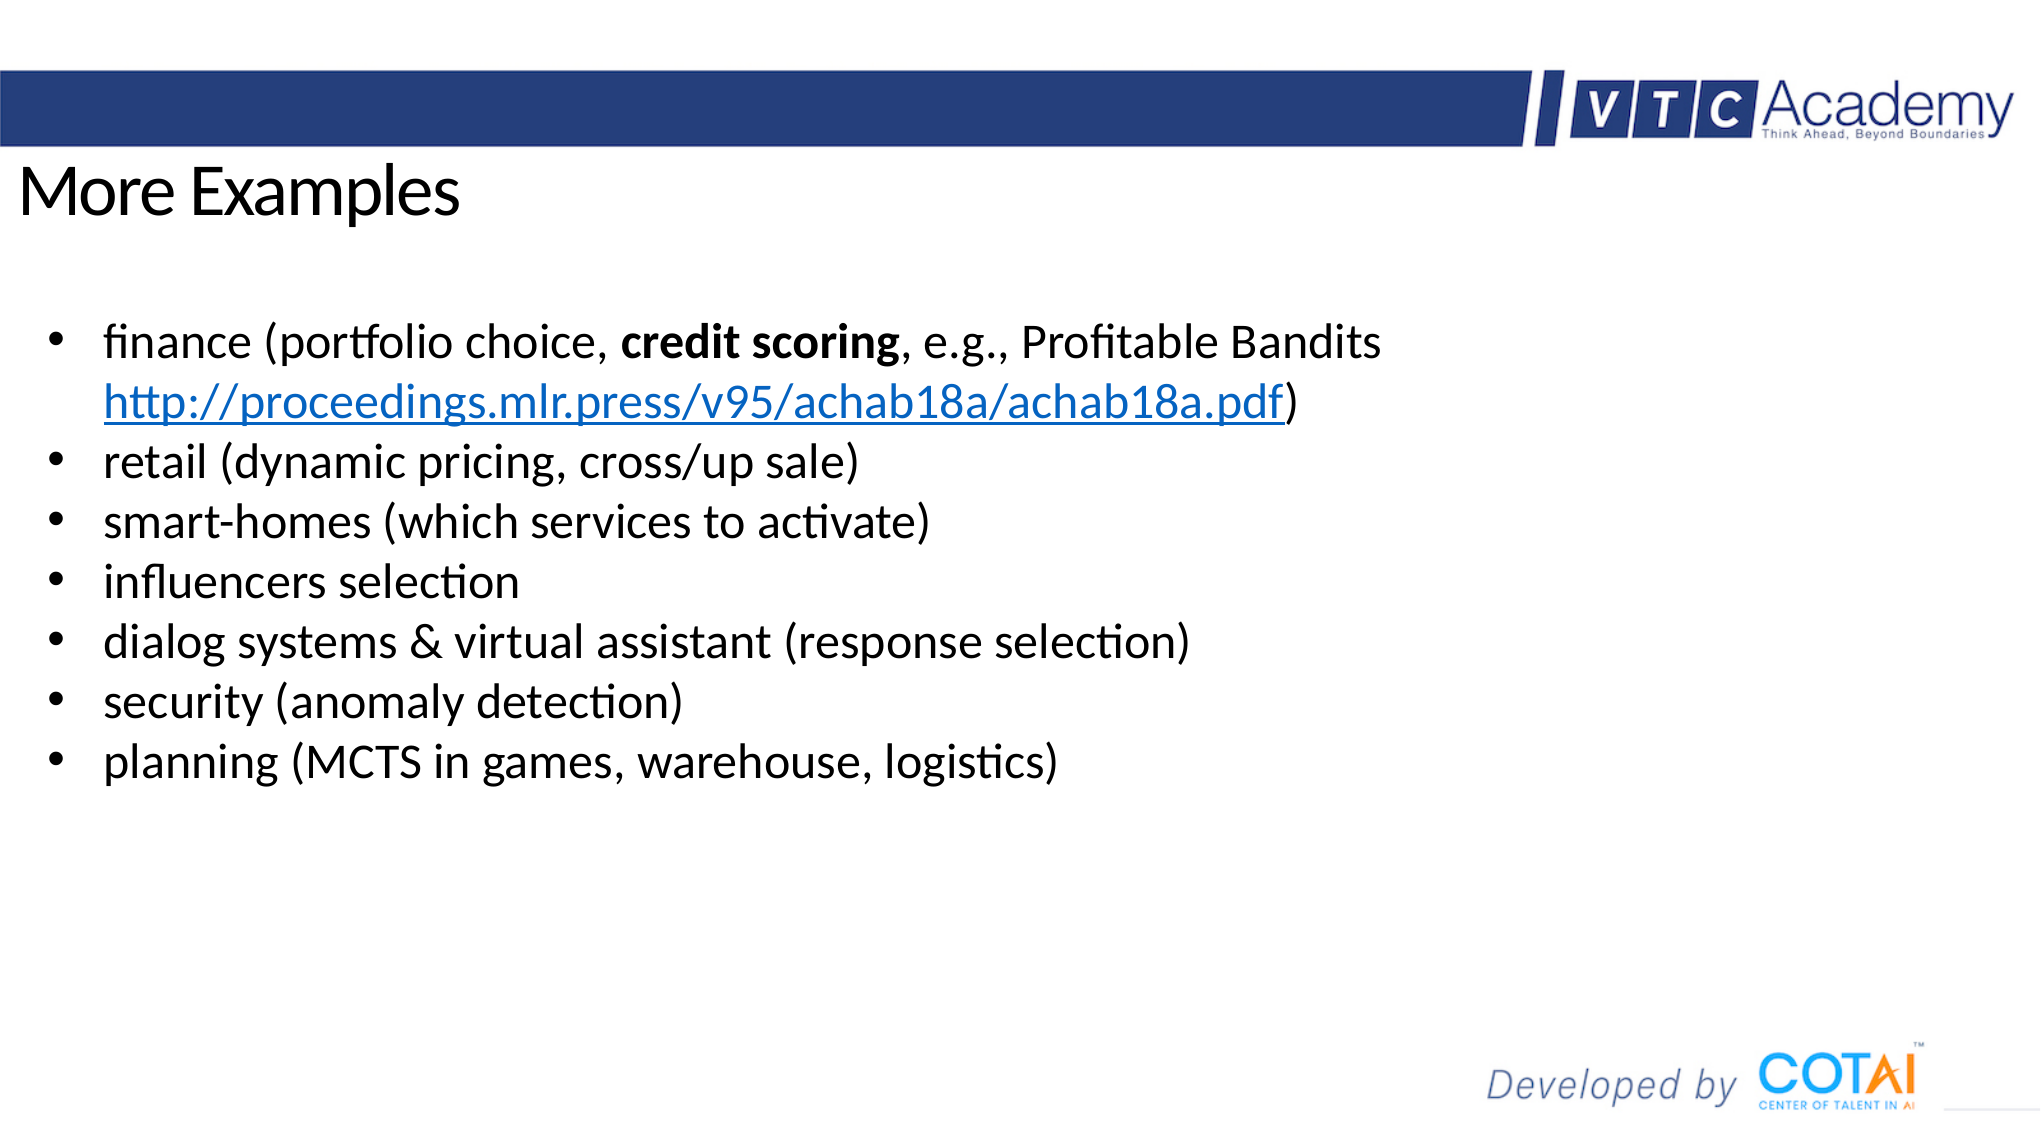

More Examples
finance (portfolio choice, credit scoring, e.g., Profitable Bandits http://proceedings.mlr.press/v95/achab18a/achab18a.pdf)
retail (dynamic pricing, cross/up sale)
smart-homes (which services to activate)
influencers selection
dialog systems & virtual assistant (response selection)
security (anomaly detection)
planning (MCTS in games, warehouse, logistics)